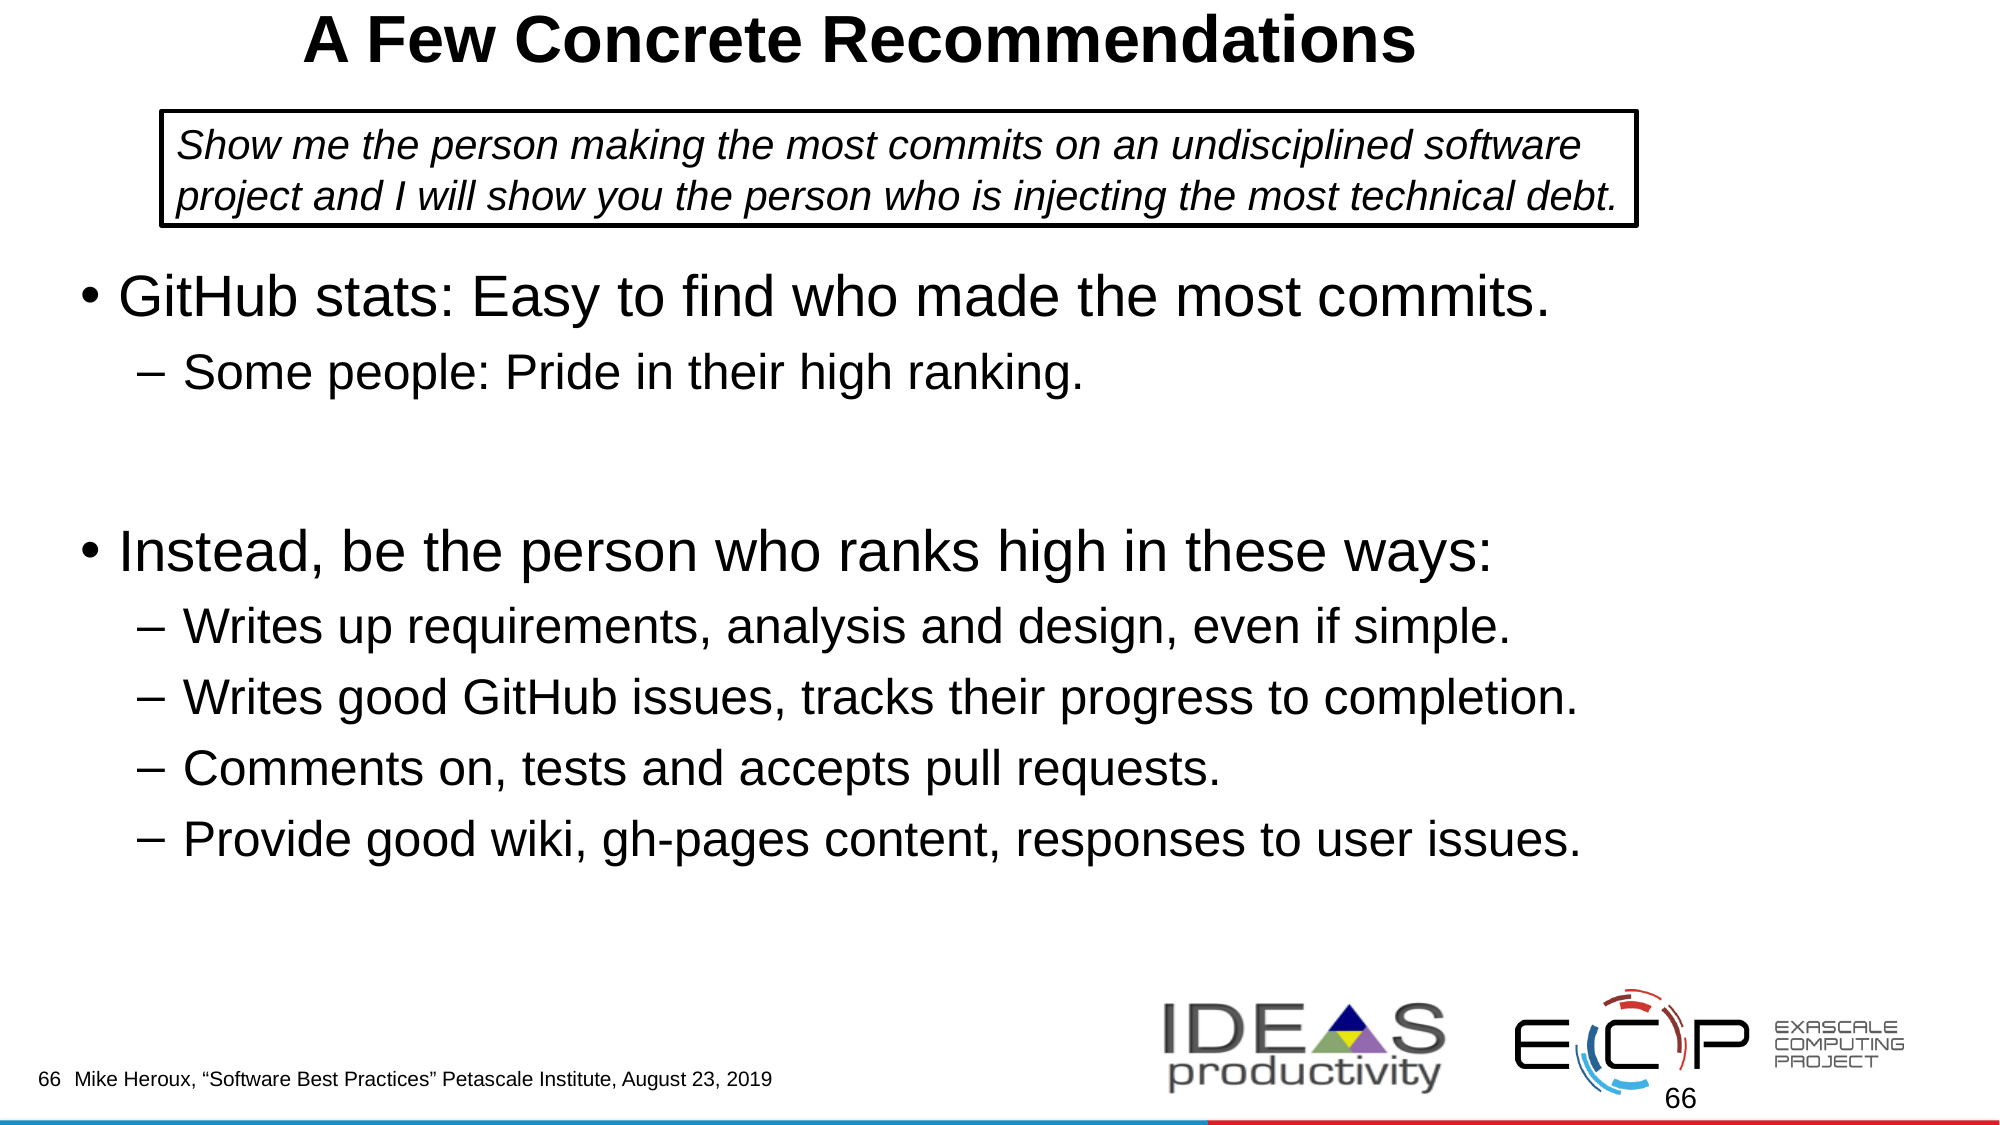

# A Few Concrete Recommendations
Show me the person making the most commits on an undisciplined software project and I will show you the person who is injecting the most technical debt.
GitHub stats: Easy to find who made the most commits.
Some people: Pride in their high ranking.

Instead, be the person who ranks high in these ways:
Writes up requirements, analysis and design, even if simple.
Writes good GitHub issues, tracks their progress to completion.
Comments on, tests and accepts pull requests.
Provide good wiki, gh-pages content, responses to user issues.
66